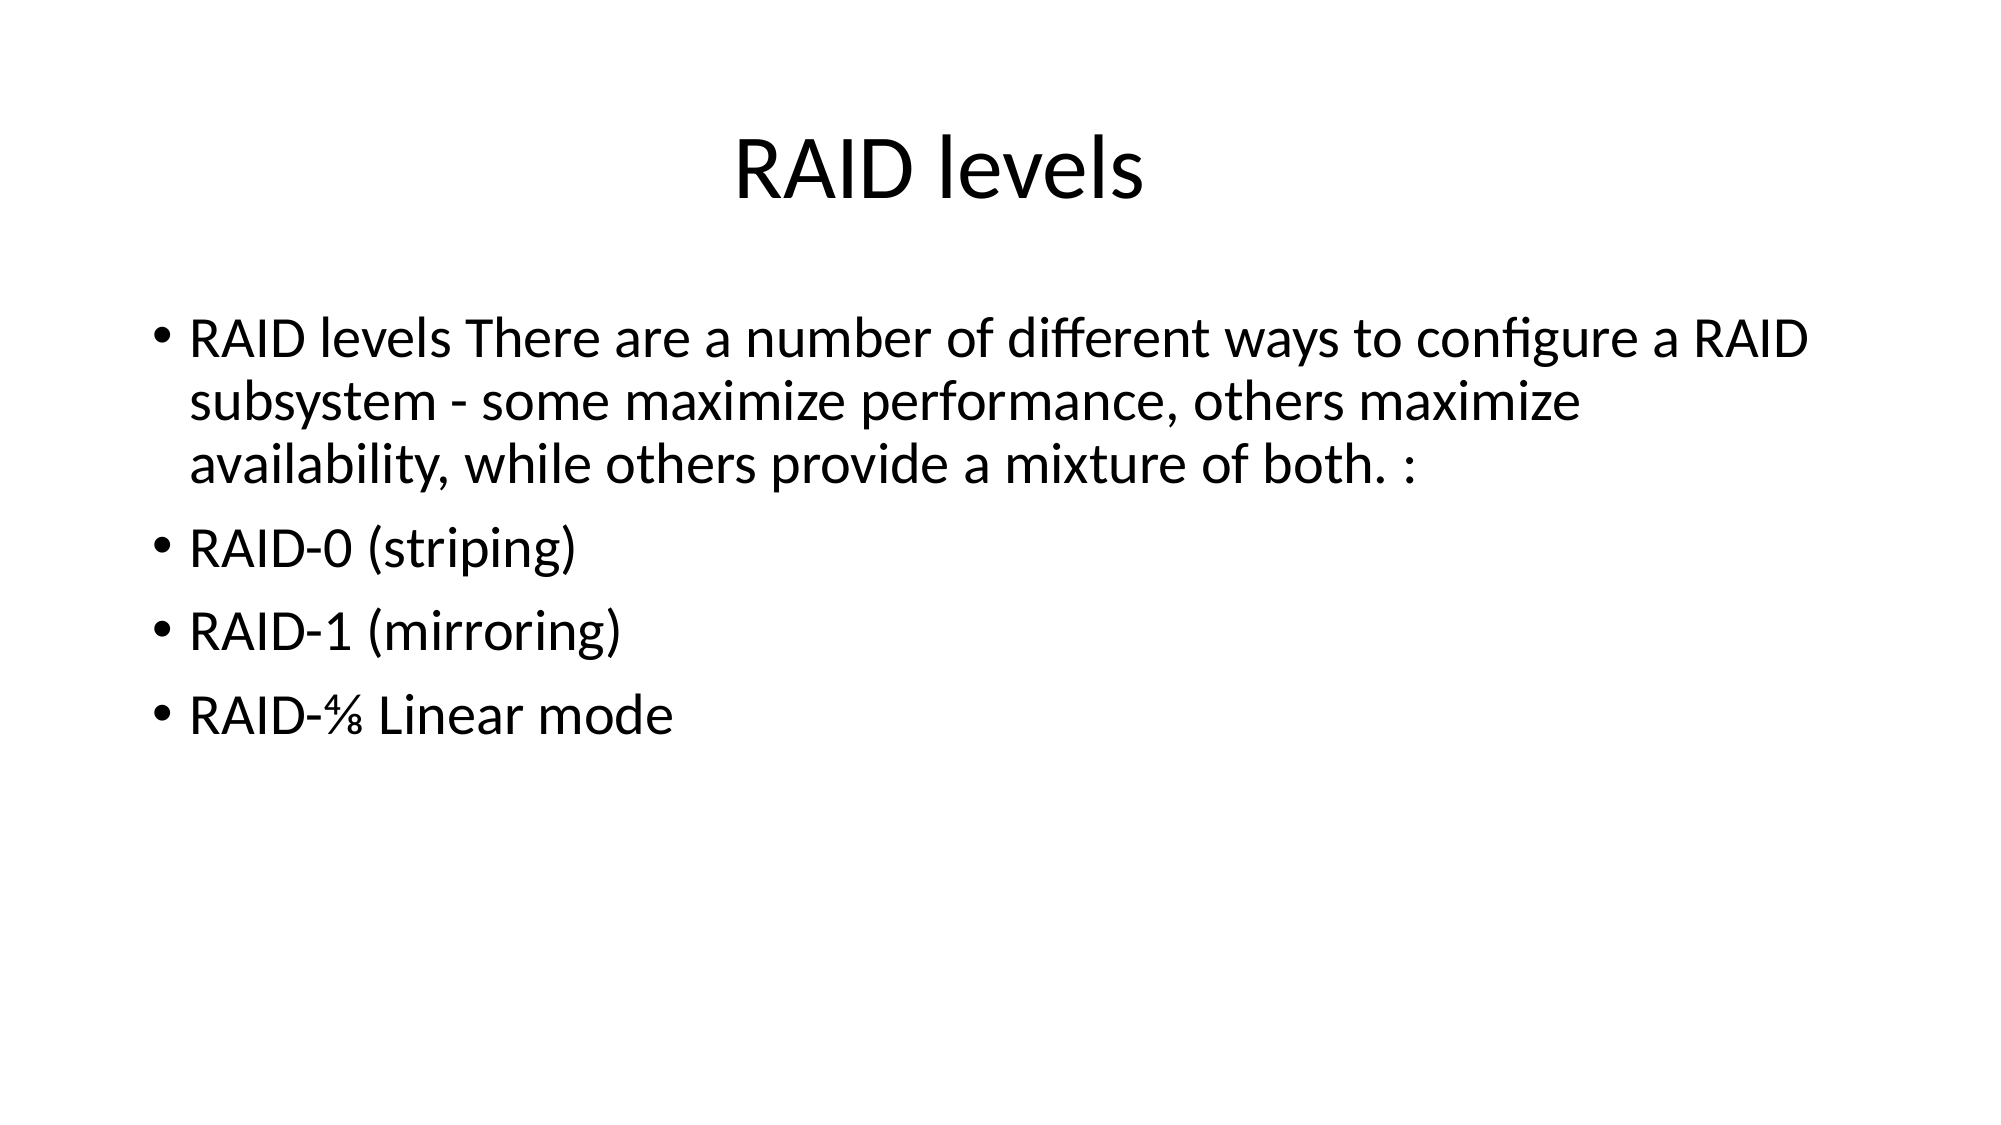

# RAID levels
RAID levels There are a number of different ways to configure a RAID subsystem - some maximize performance, others maximize availability, while others provide a mixture of both. :
RAID-0 (striping)
RAID-1 (mirroring)
RAID-⅘ Linear mode